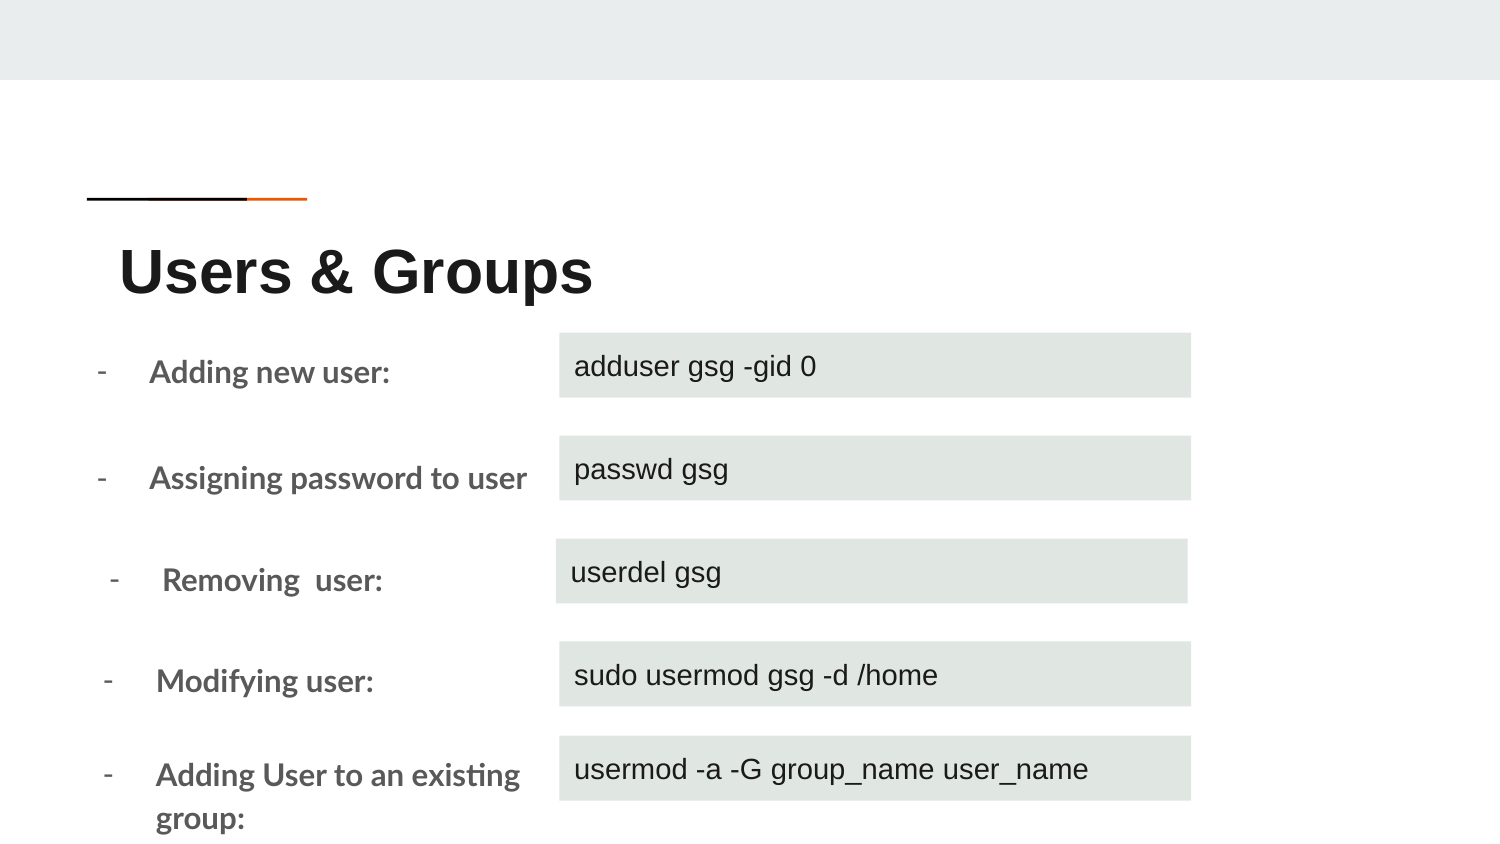

# Users & Groups

Adding new user:
adduser gsg -gid 0
passwd gsg
Assigning password to user
userdel gsg
Removing  user:
Modifying user:
sudo usermod gsg -d /home
Adding User to an existing group:
usermod -a -G group_name user_name